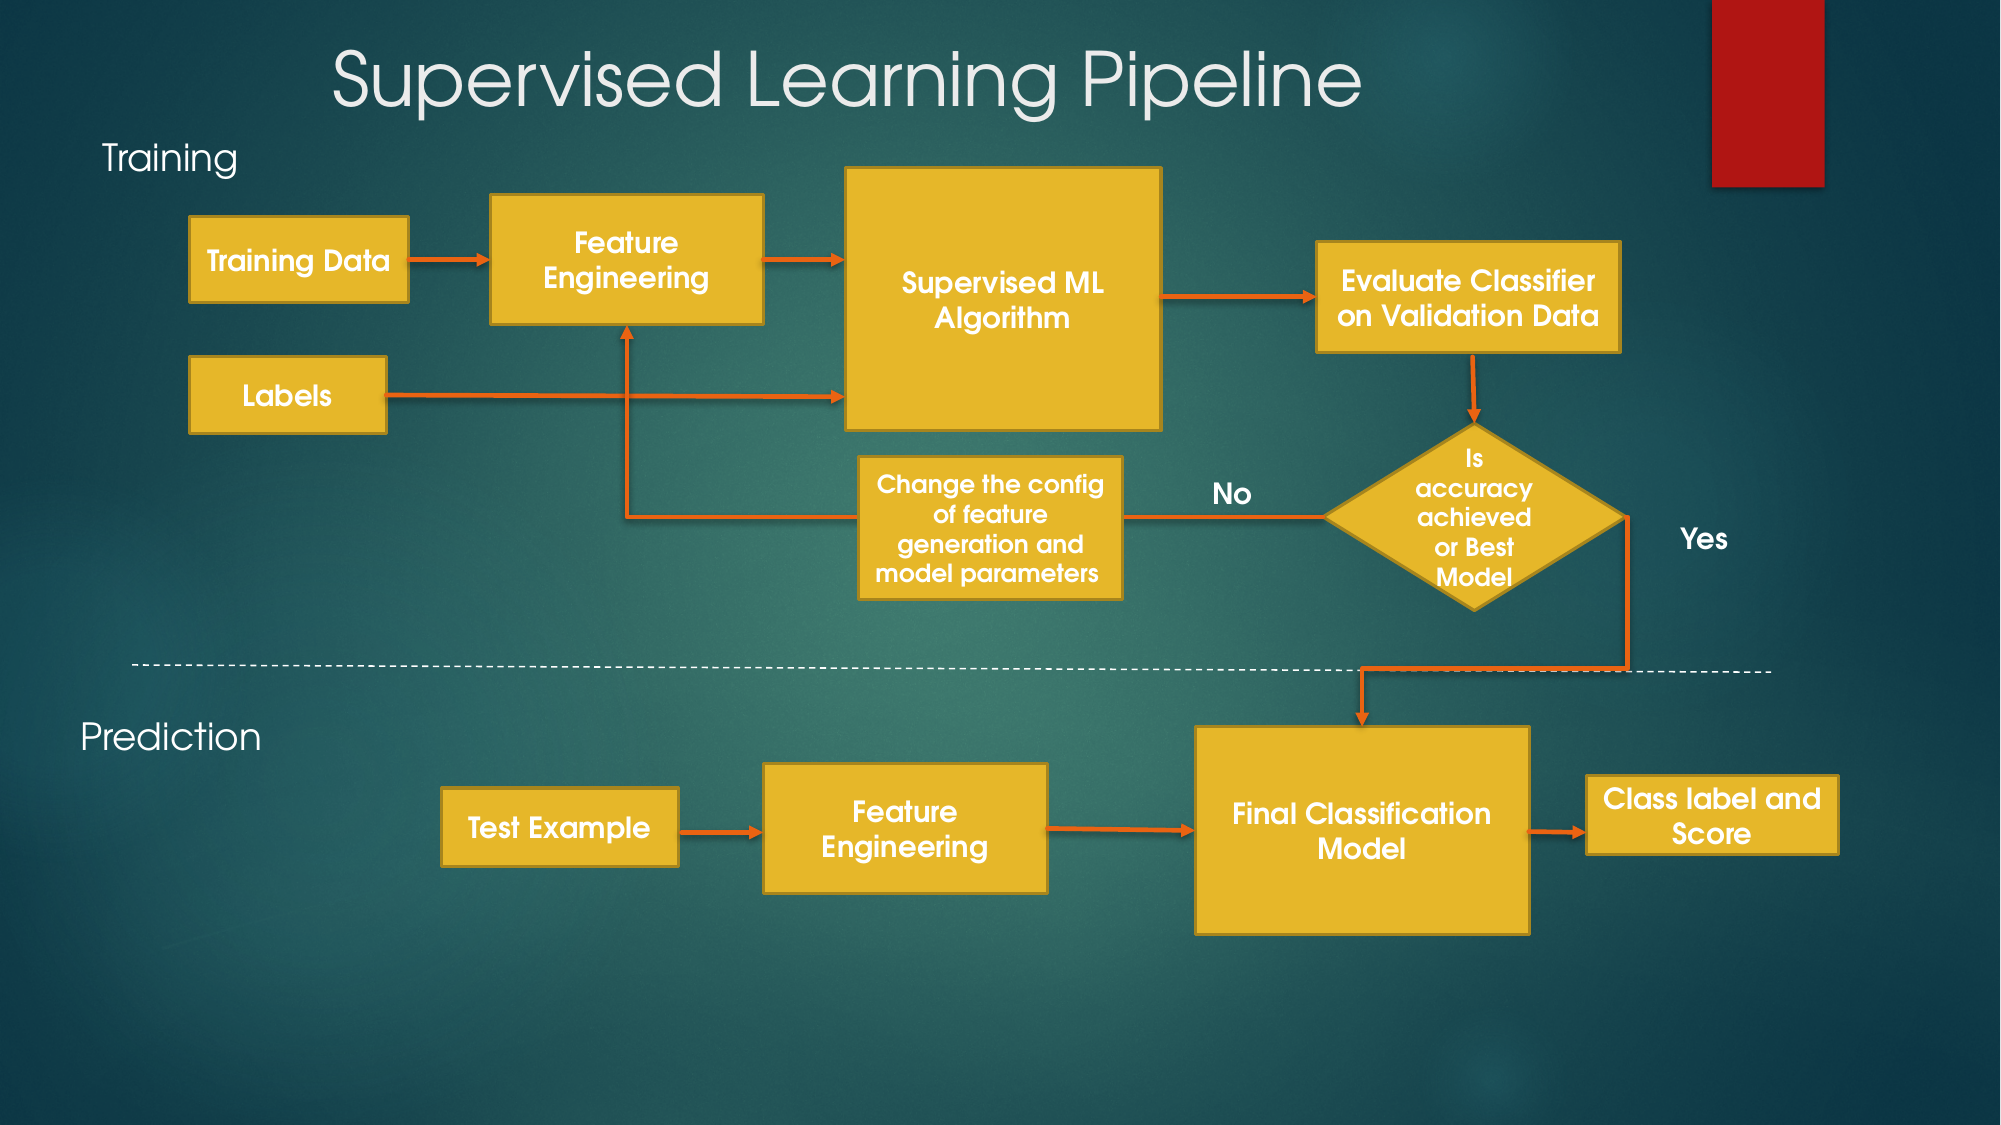

# Supervised Learning Pipeline
Training
Supervised ML Algorithm
Feature Engineering
Training Data
Evaluate Classifier on Validation Data
Labels
Is accuracy achieved or Best Model
Change the config of feature generation and model parameters
No
Yes
Prediction
Final Classification Model
Feature Engineering
Class label and Score
Test Example